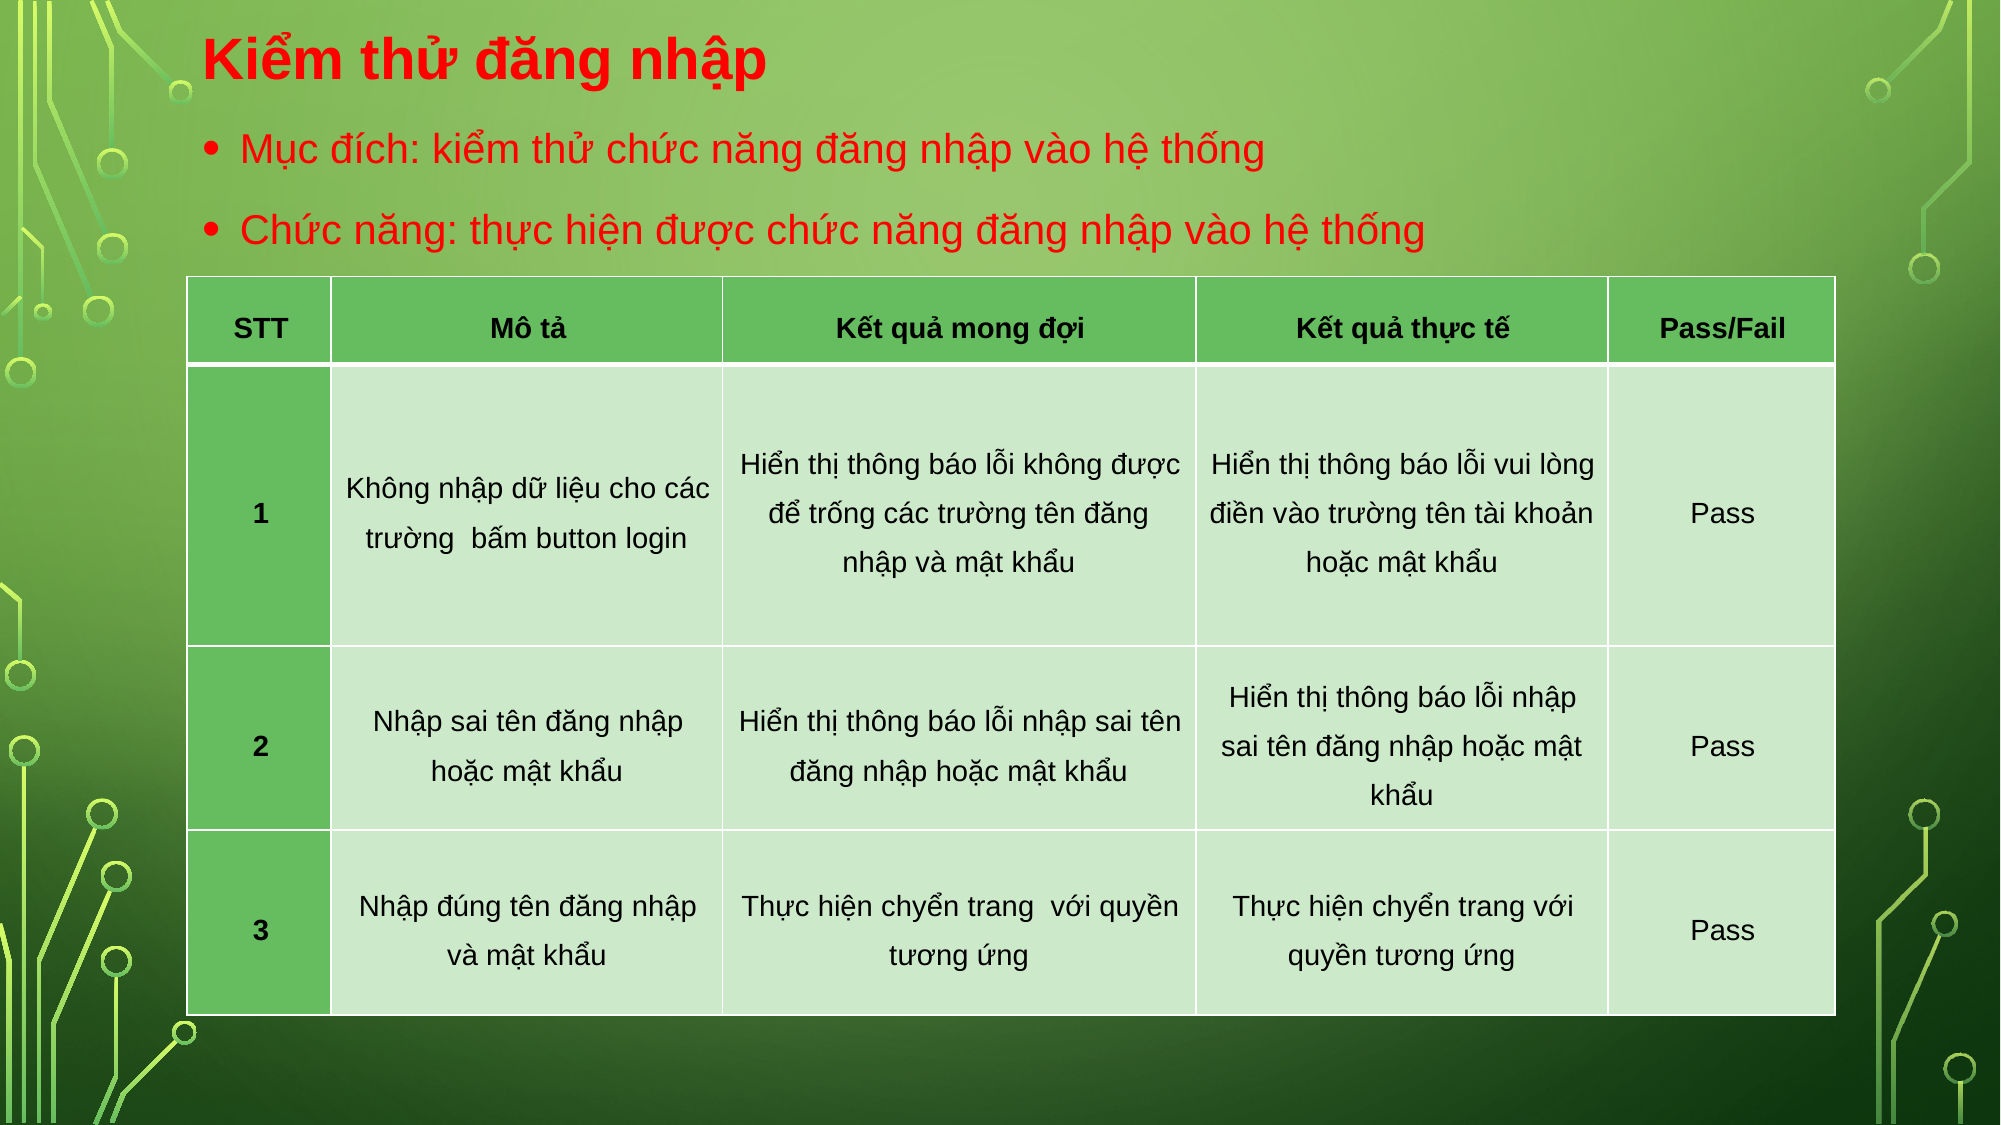

Kiểm thử đăng nhập
Mục đích: kiểm thử chức năng đăng nhập vào hệ thống
Chức năng: thực hiện được chức năng đăng nhập vào hệ thống

#
| STT | Mô tả | Kết quả mong đợi | Kết quả thực tế | Pass/Fail |
| --- | --- | --- | --- | --- |
| 1 | Không nhập dữ liệu cho các trường bấm button login | Hiển thị thông báo lỗi không được để trống các trường tên đăng nhập và mật khẩu | Hiển thị thông báo lỗi vui lòng điền vào trường tên tài khoản hoặc mật khẩu | Pass |
| 2 | Nhập sai tên đăng nhập hoặc mật khẩu | Hiển thị thông báo lỗi nhập sai tên đăng nhập hoặc mật khẩu | Hiển thị thông báo lỗi nhập sai tên đăng nhập hoặc mật khẩu | Pass |
| 3 | Nhập đúng tên đăng nhập và mật khẩu | Thực hiện chyển trang với quyền tương ứng | Thực hiện chyển trang với quyền tương ứng | Pass |